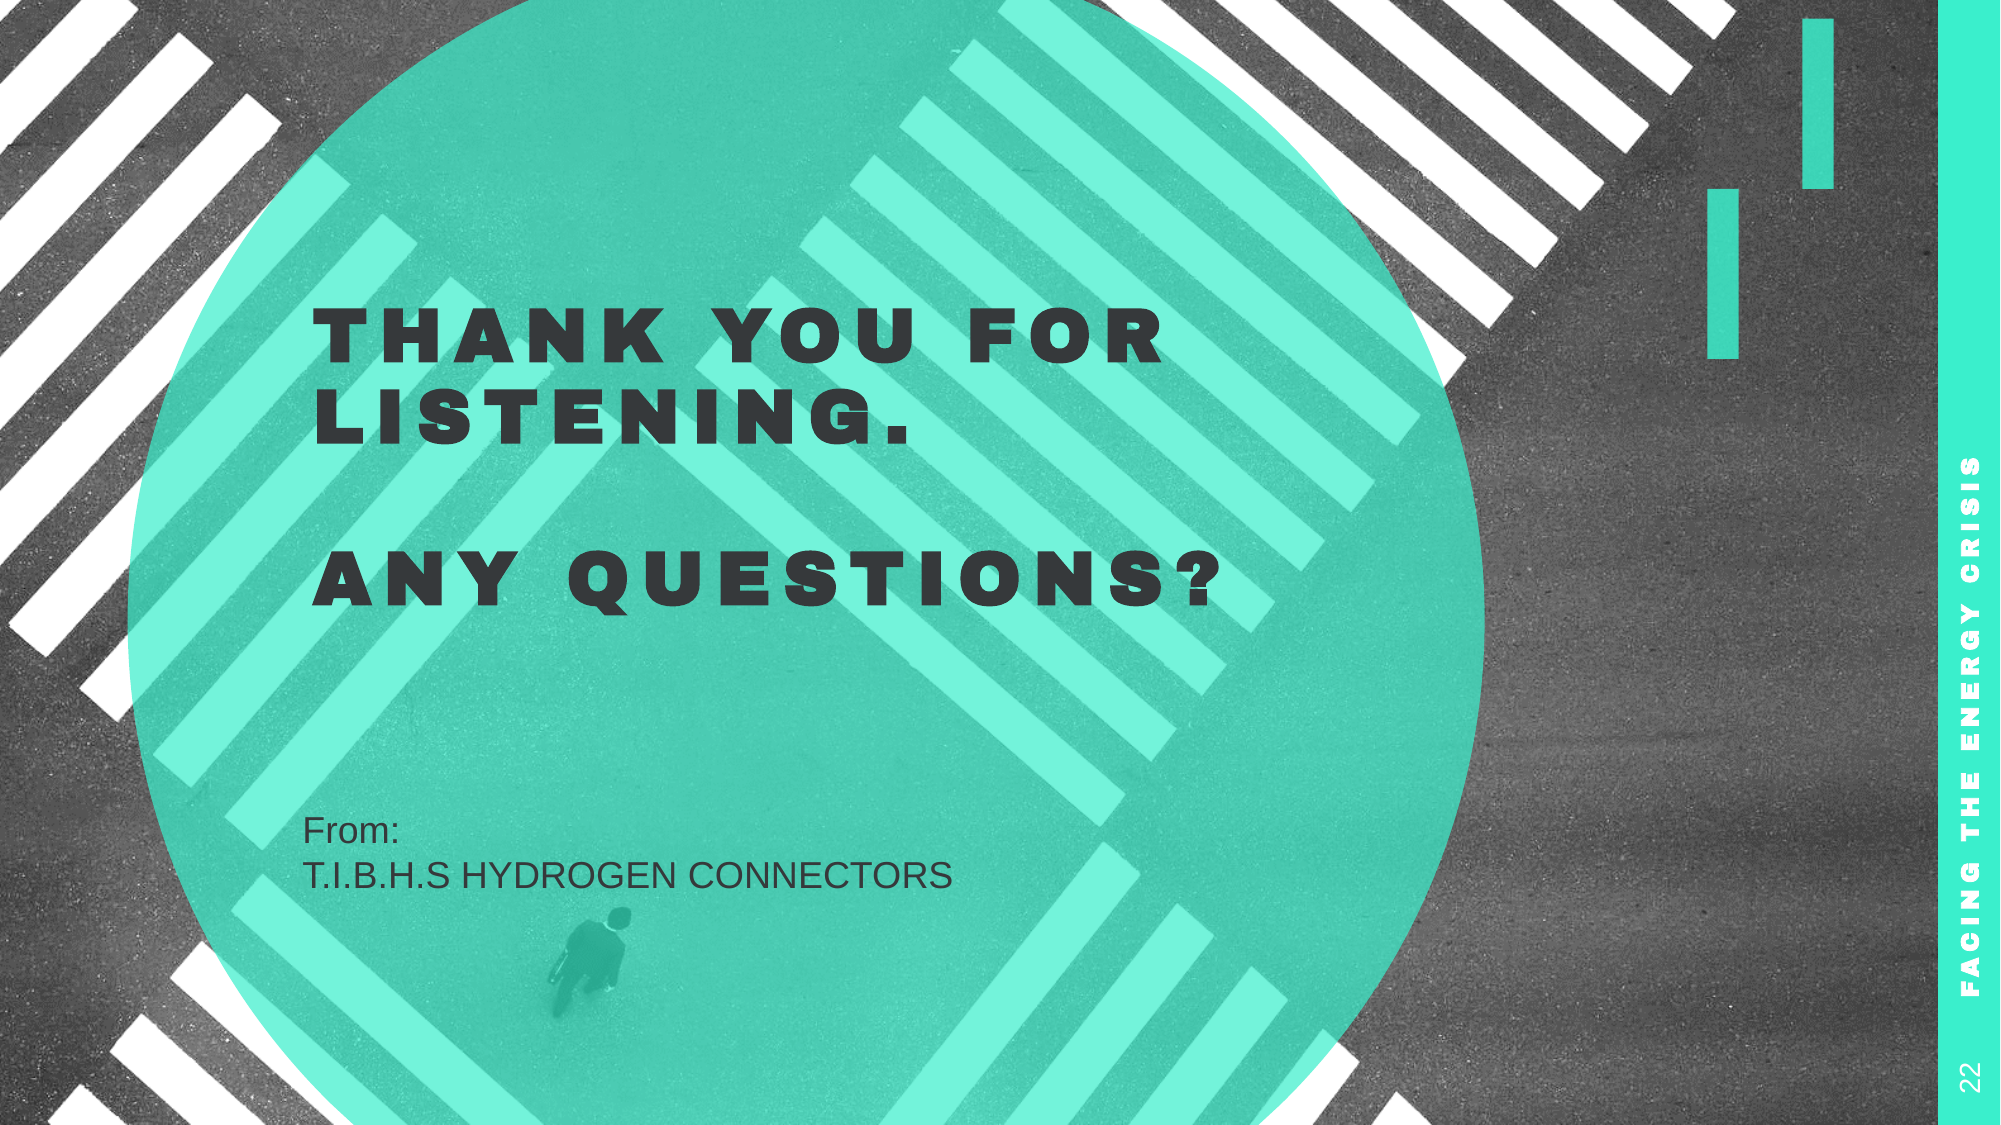

# THANK YOU for listening. Any questions?
Facing the Energy crisis
From:
T.I.B.H.s hydrogen connectors
22